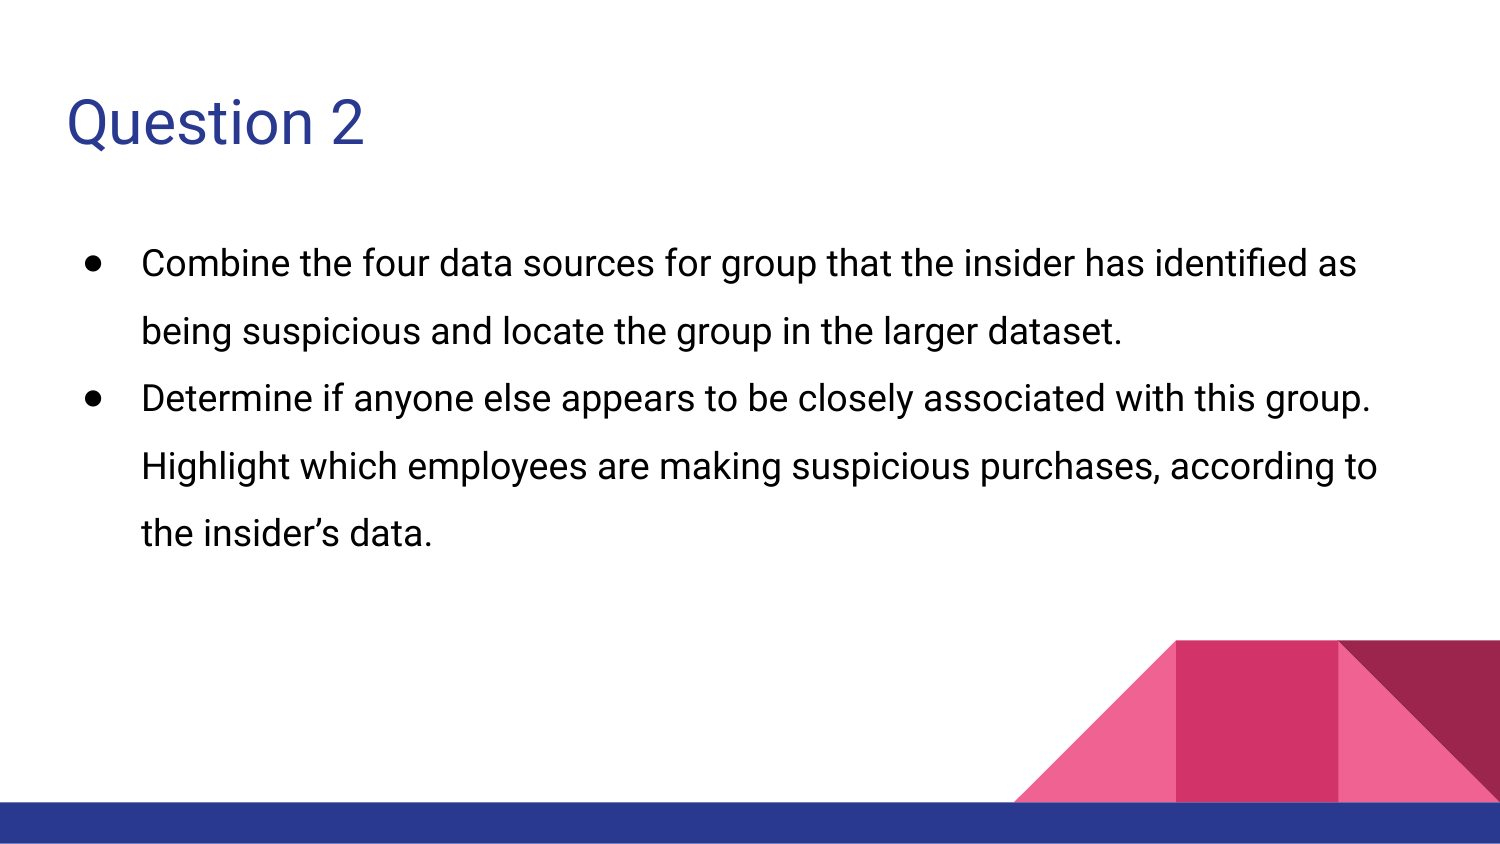

# Question 2
Combine the four data sources for group that the insider has identified as being suspicious and locate the group in the larger dataset.
Determine if anyone else appears to be closely associated with this group. Highlight which employees are making suspicious purchases, according to the insider’s data.